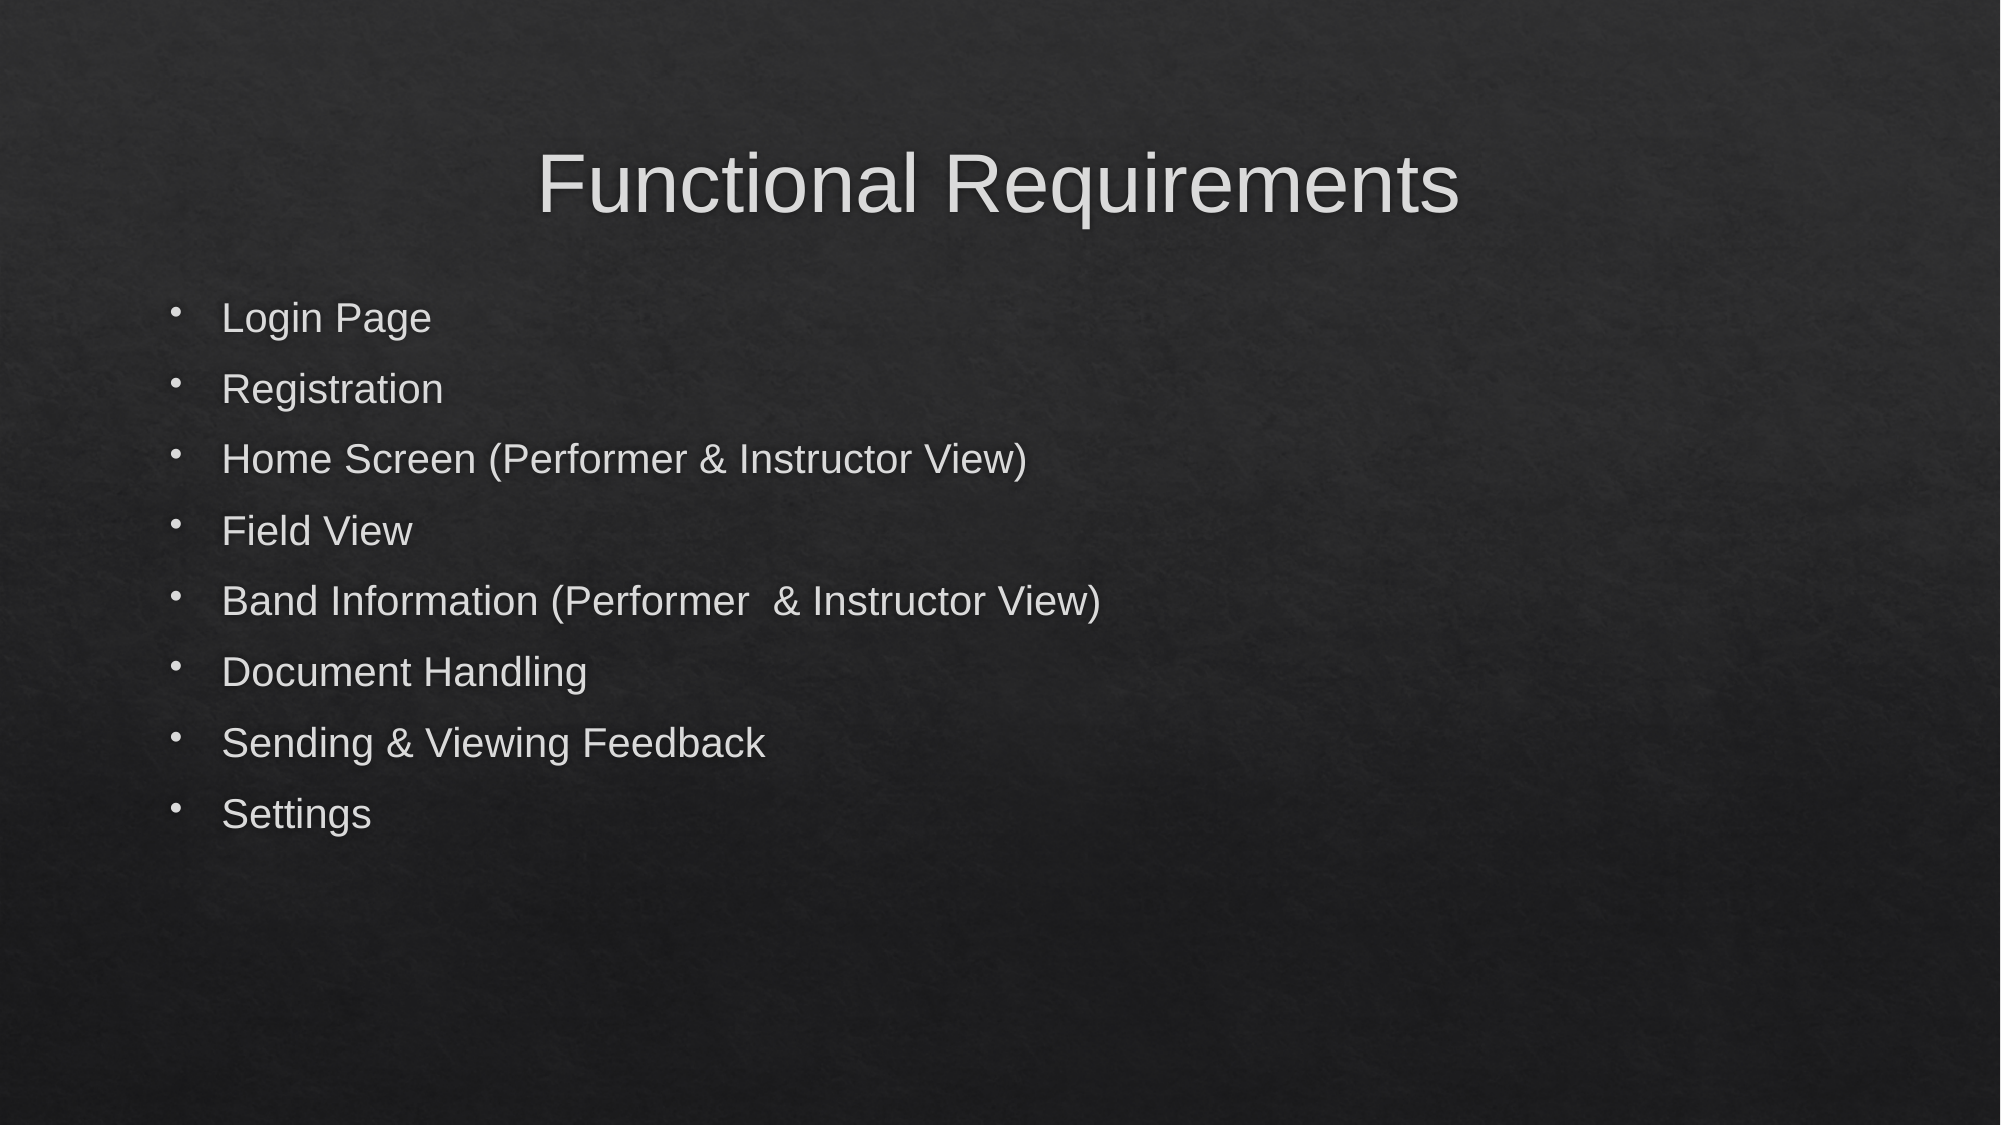

# Functional Requirements
Login Page
Registration
Home Screen (Performer & Instructor View)
Field View
Band Information (Performer  & Instructor View)
Document Handling
Sending & Viewing Feedback
Settings